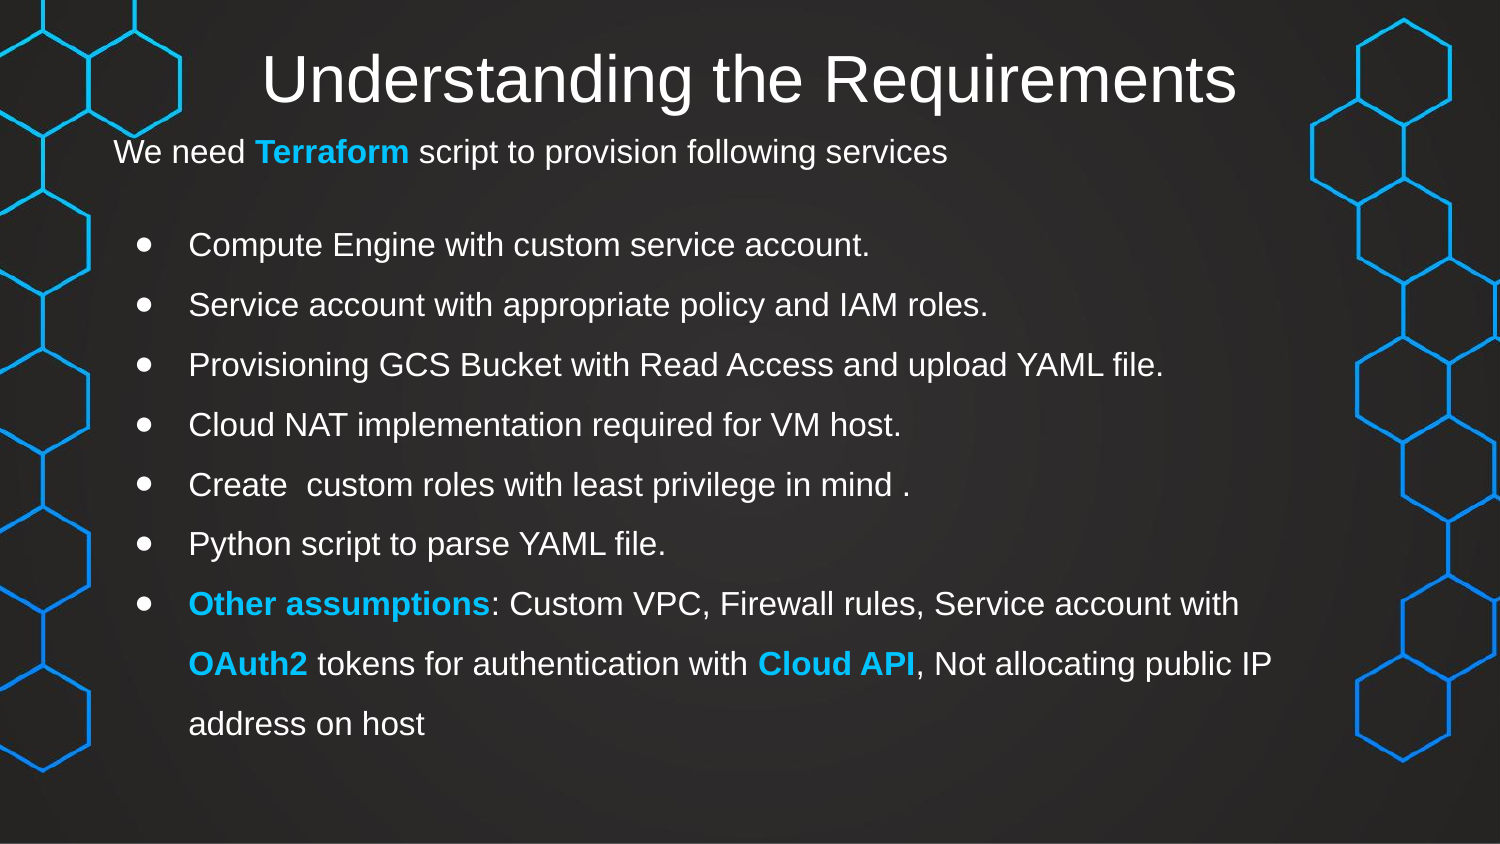

# Understanding the Requirements
We need Terraform script to provision following services
Compute Engine with custom service account.
Service account with appropriate policy and IAM roles.
Provisioning GCS Bucket with Read Access and upload YAML file.
Cloud NAT implementation required for VM host.
Create  custom roles with least privilege in mind .
Python script to parse YAML file.
Other assumptions: Custom VPC, Firewall rules, Service account with OAuth2 tokens for authentication with Cloud API, Not allocating public IP address on host